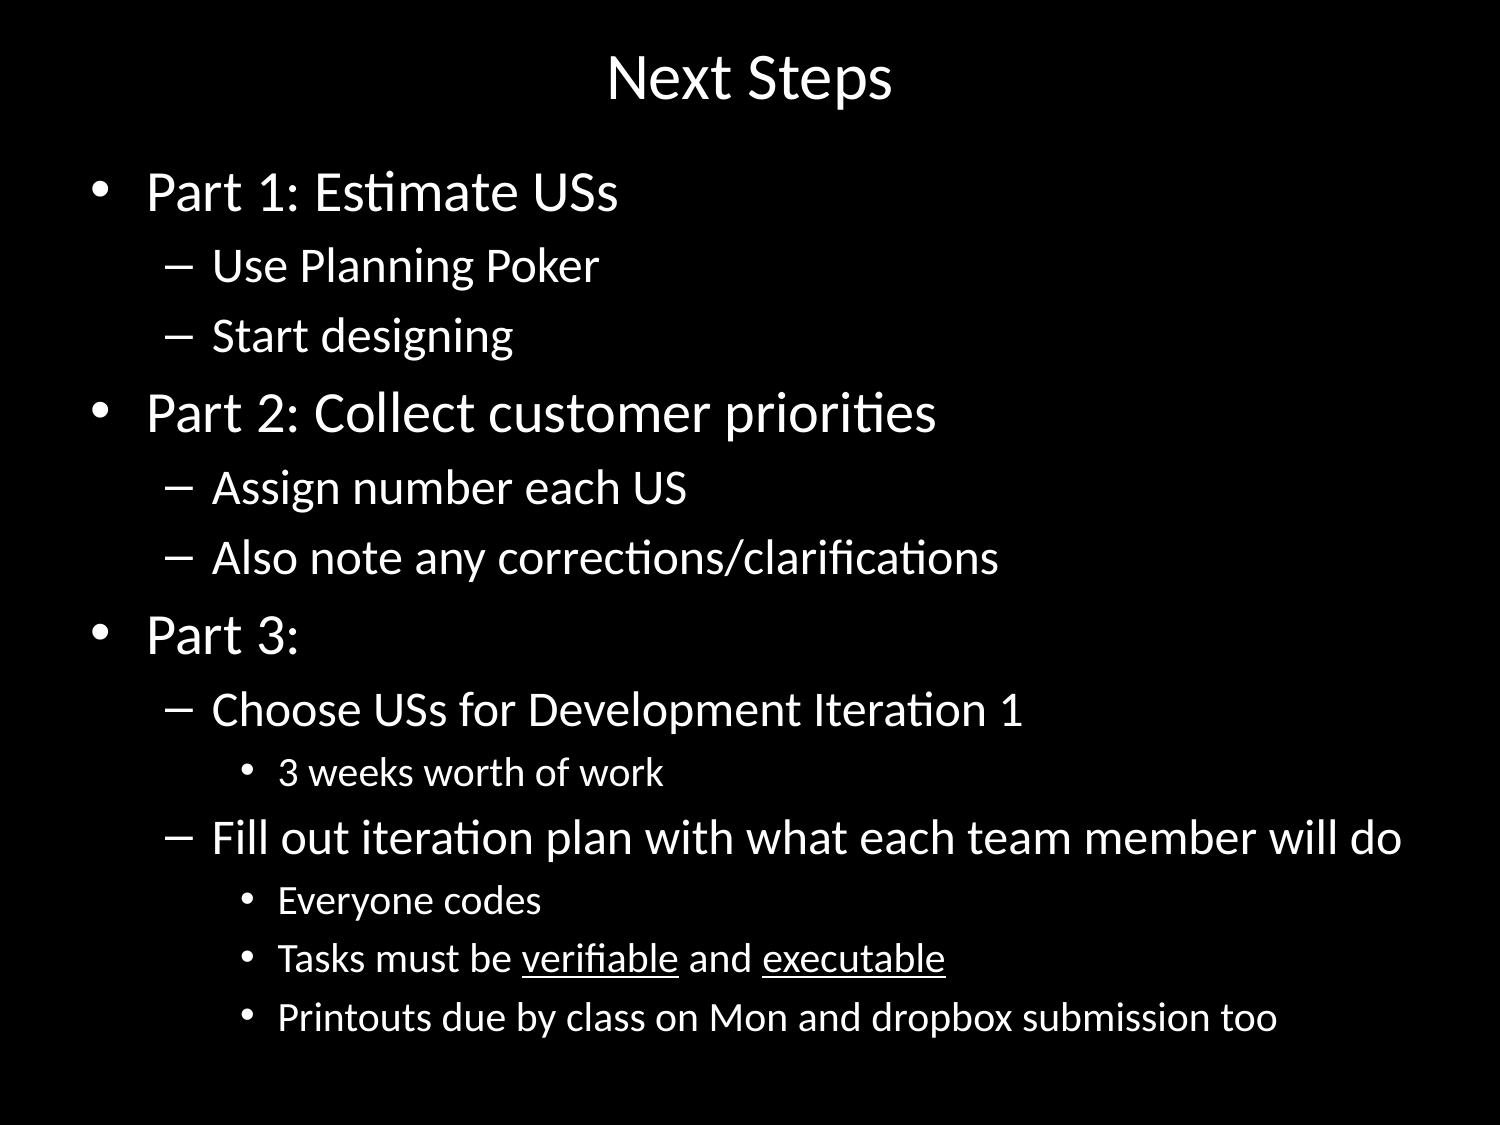

# Next Steps
Part 1: Estimate USs
Use Planning Poker
Start designing
Part 2: Collect customer priorities
Assign number each US
Also note any corrections/clarifications
Part 3:
Choose USs for Development Iteration 1
3 weeks worth of work
Fill out iteration plan with what each team member will do
Everyone codes
Tasks must be verifiable and executable
Printouts due by class on Mon and dropbox submission too